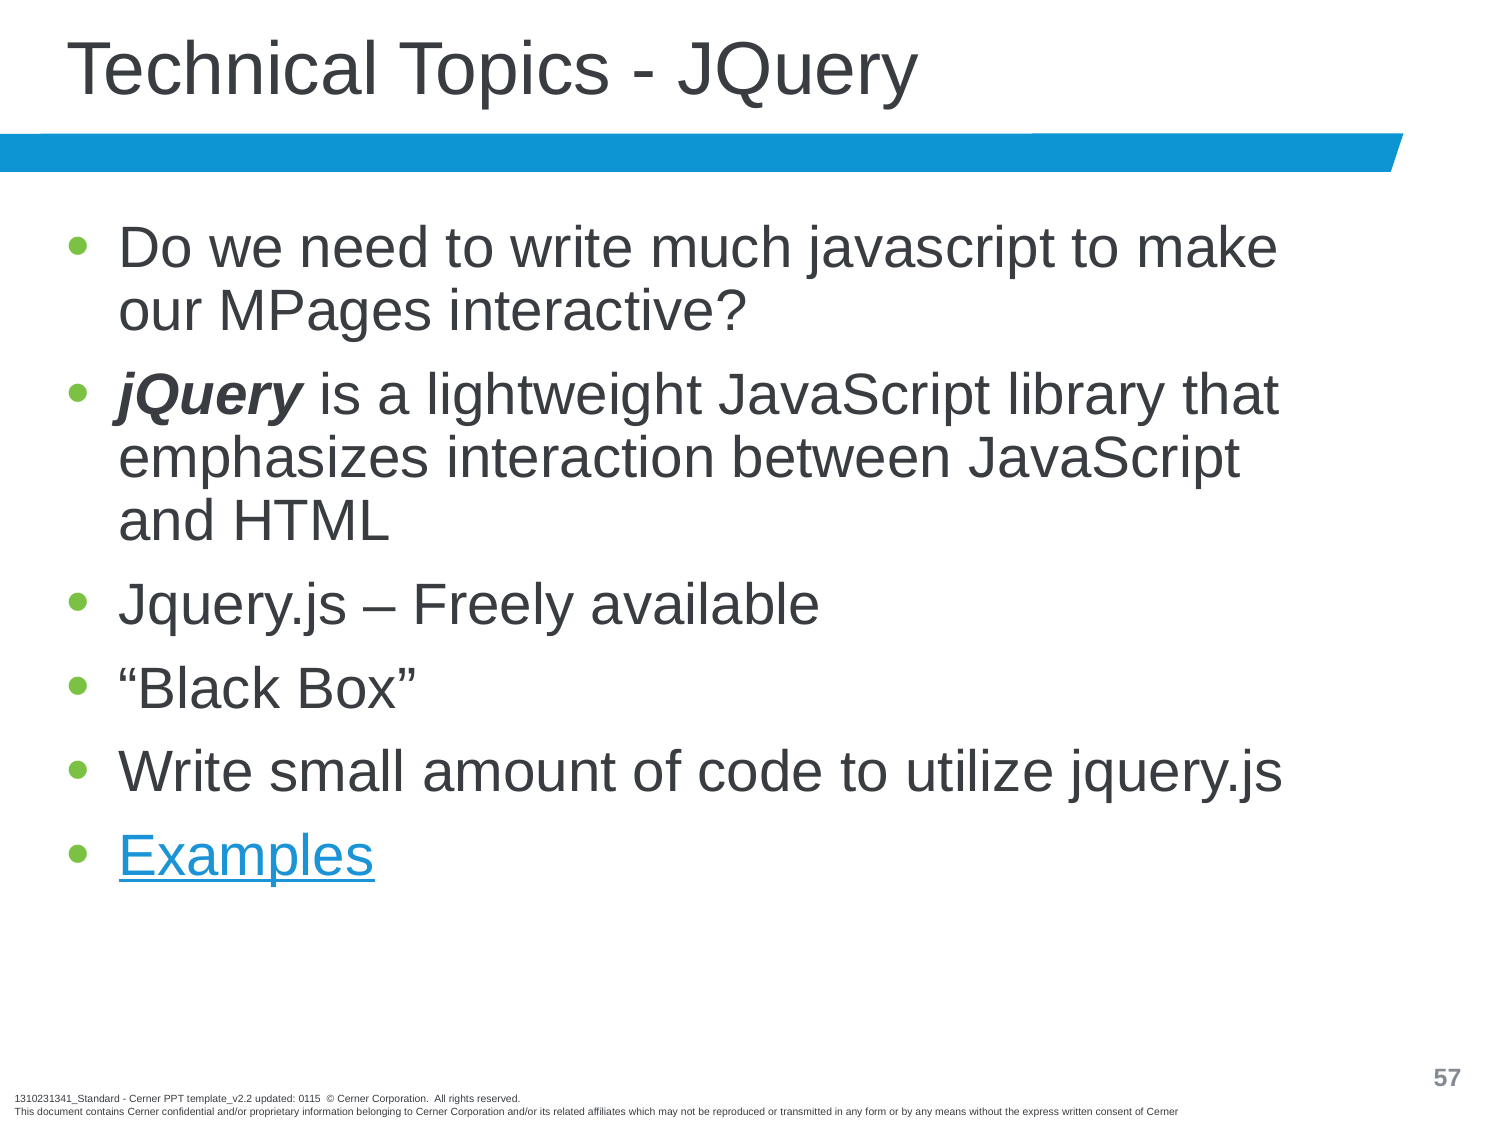

# Technical Topics - JQuery
Do we need to write much javascript to make our MPages interactive?
jQuery is a lightweight JavaScript library that emphasizes interaction between JavaScript and HTML
Jquery.js – Freely available
“Black Box”
Write small amount of code to utilize jquery.js
Examples